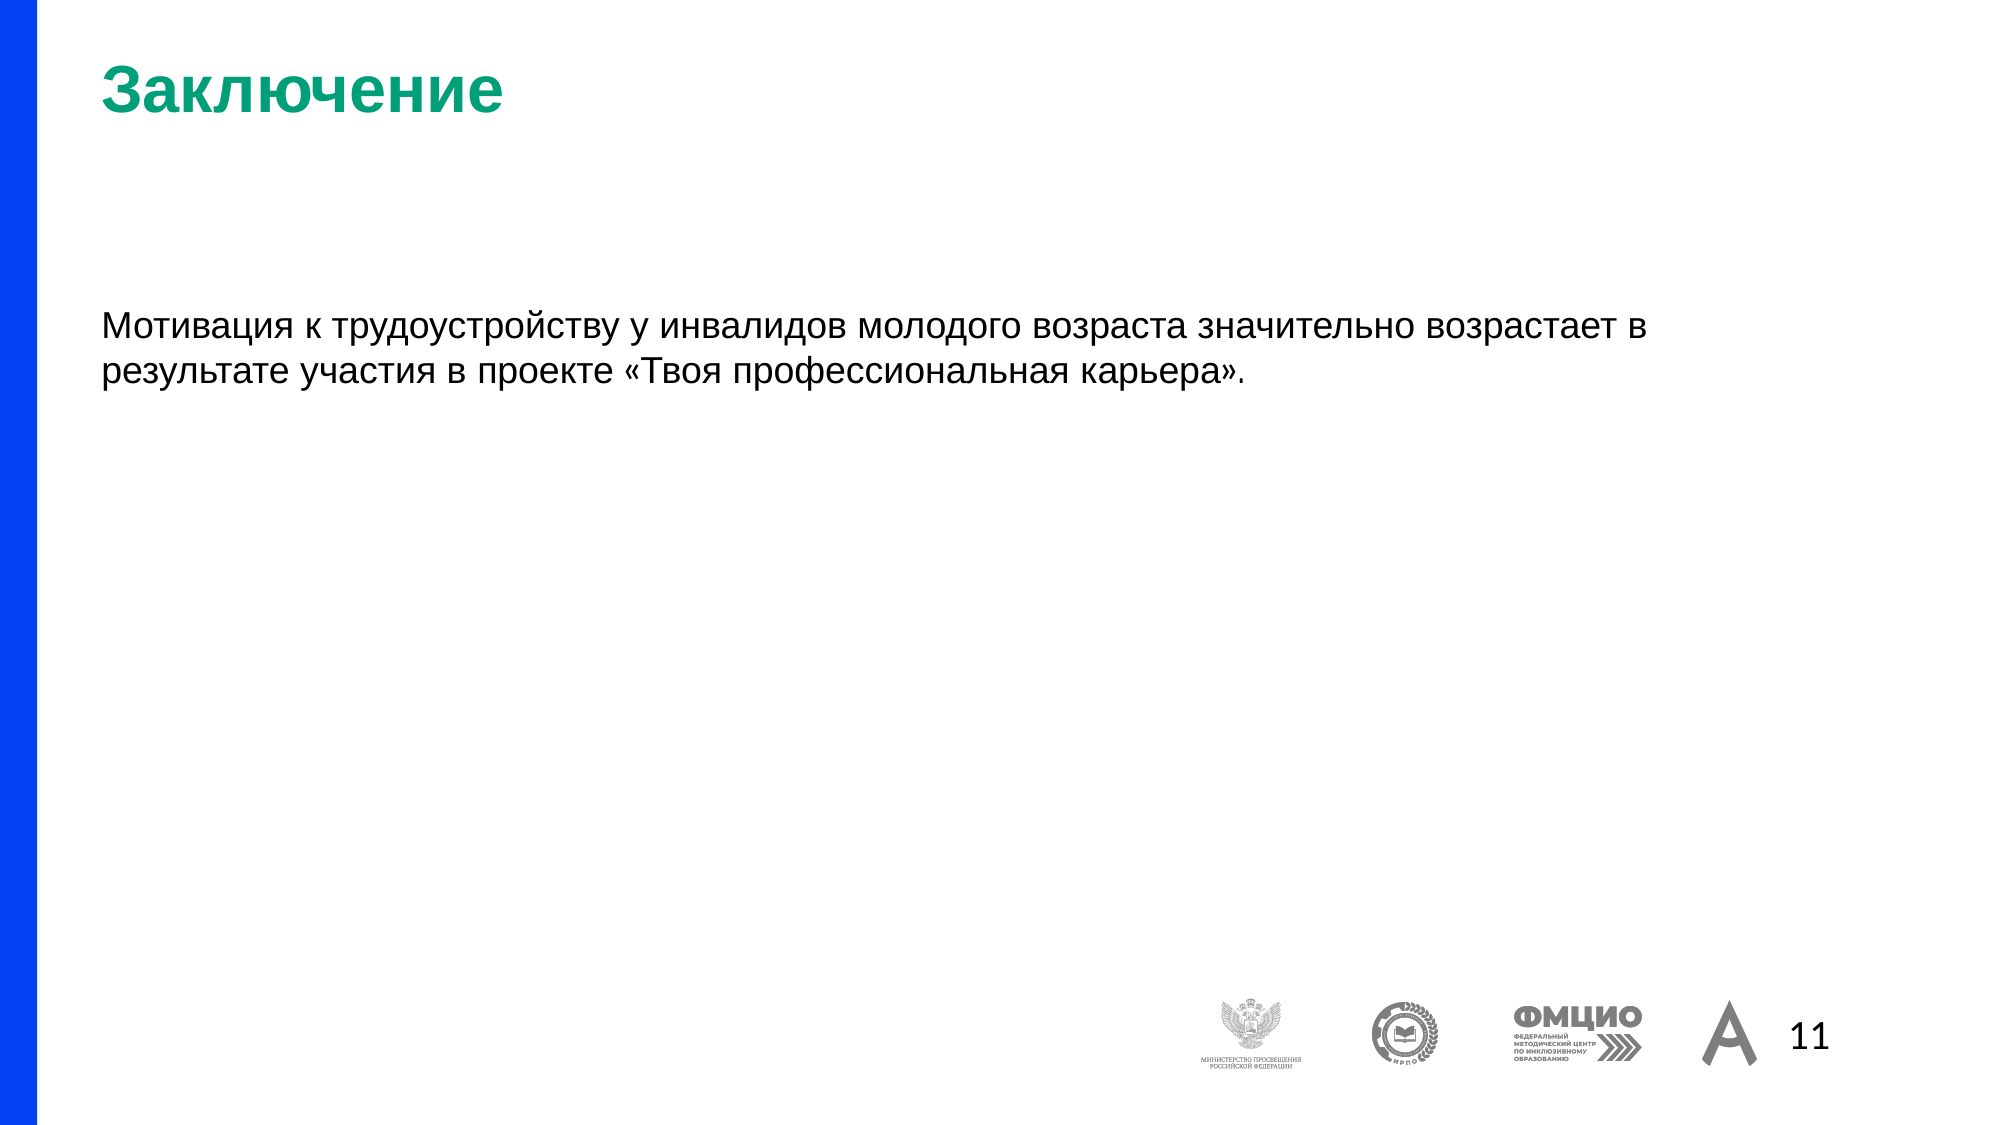

# Заключение
Мотивация к трудоустройству у инвалидов молодого возраста значительно возрастает в результате участия в проекте «Твоя профессиональная карьера».